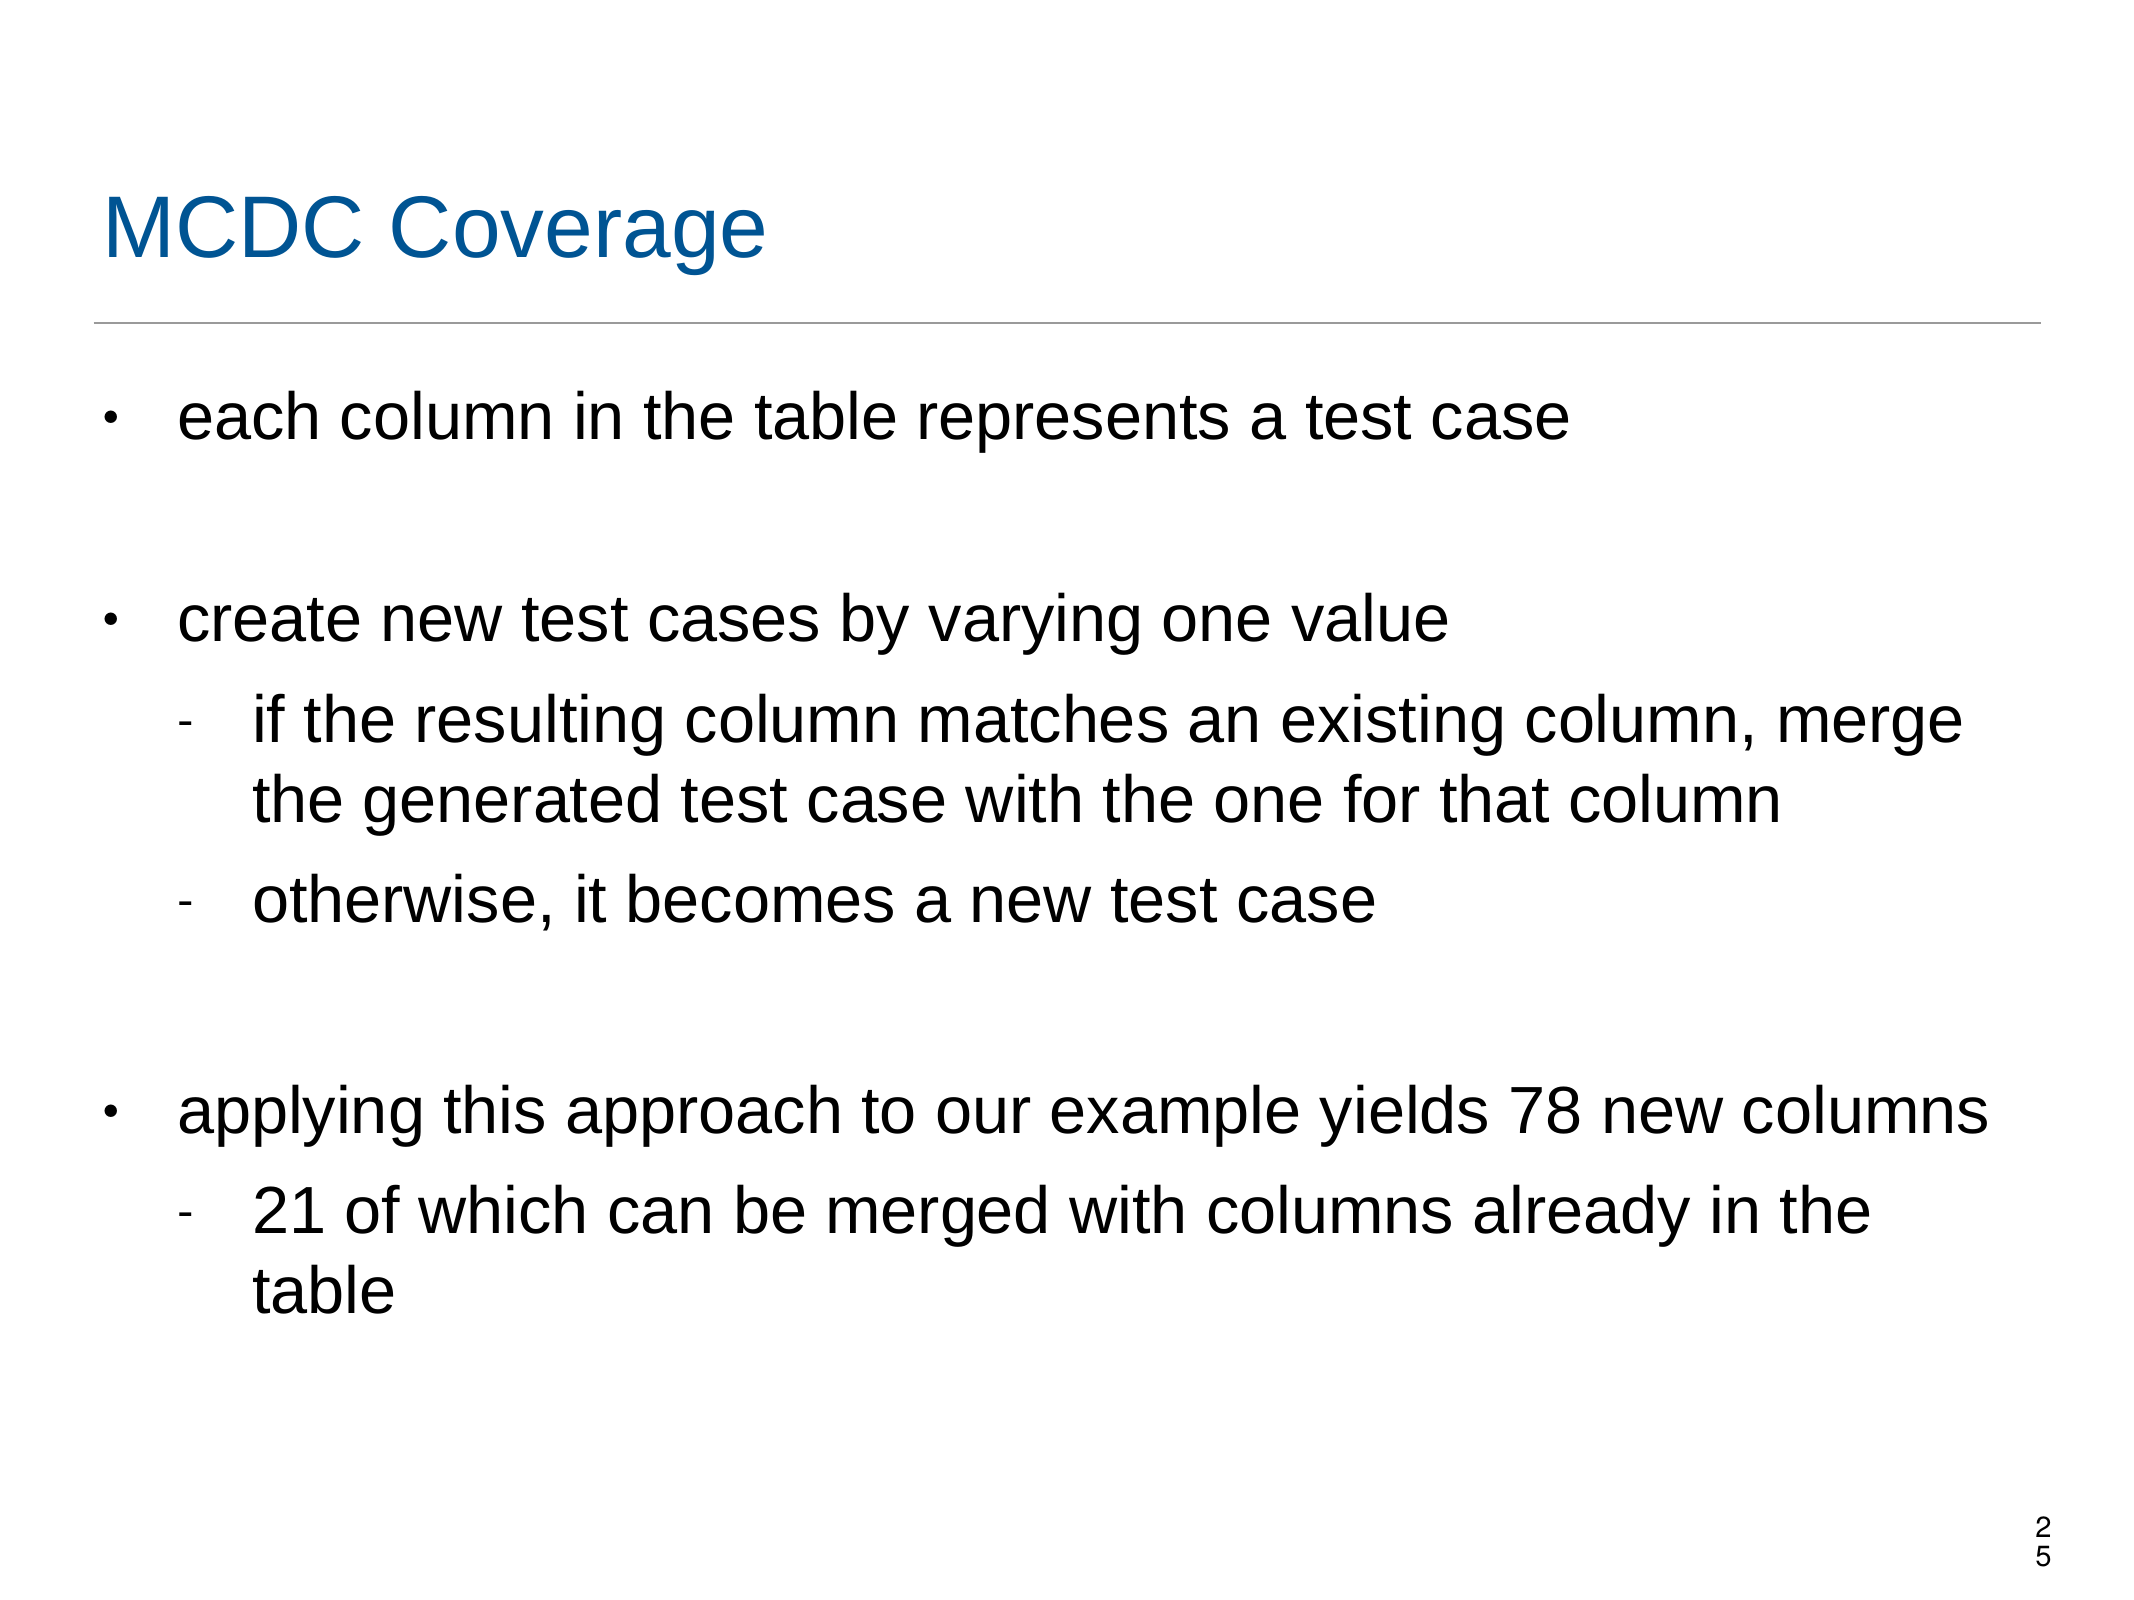

# MCDC Coverage
each column in the table represents a test case

create new test cases by varying one value
if the resulting column matches an existing column, merge the generated test case with the one for that column
otherwise, it becomes a new test case

applying this approach to our example yields 78 new columns
21 of which can be merged with columns already in the table
25